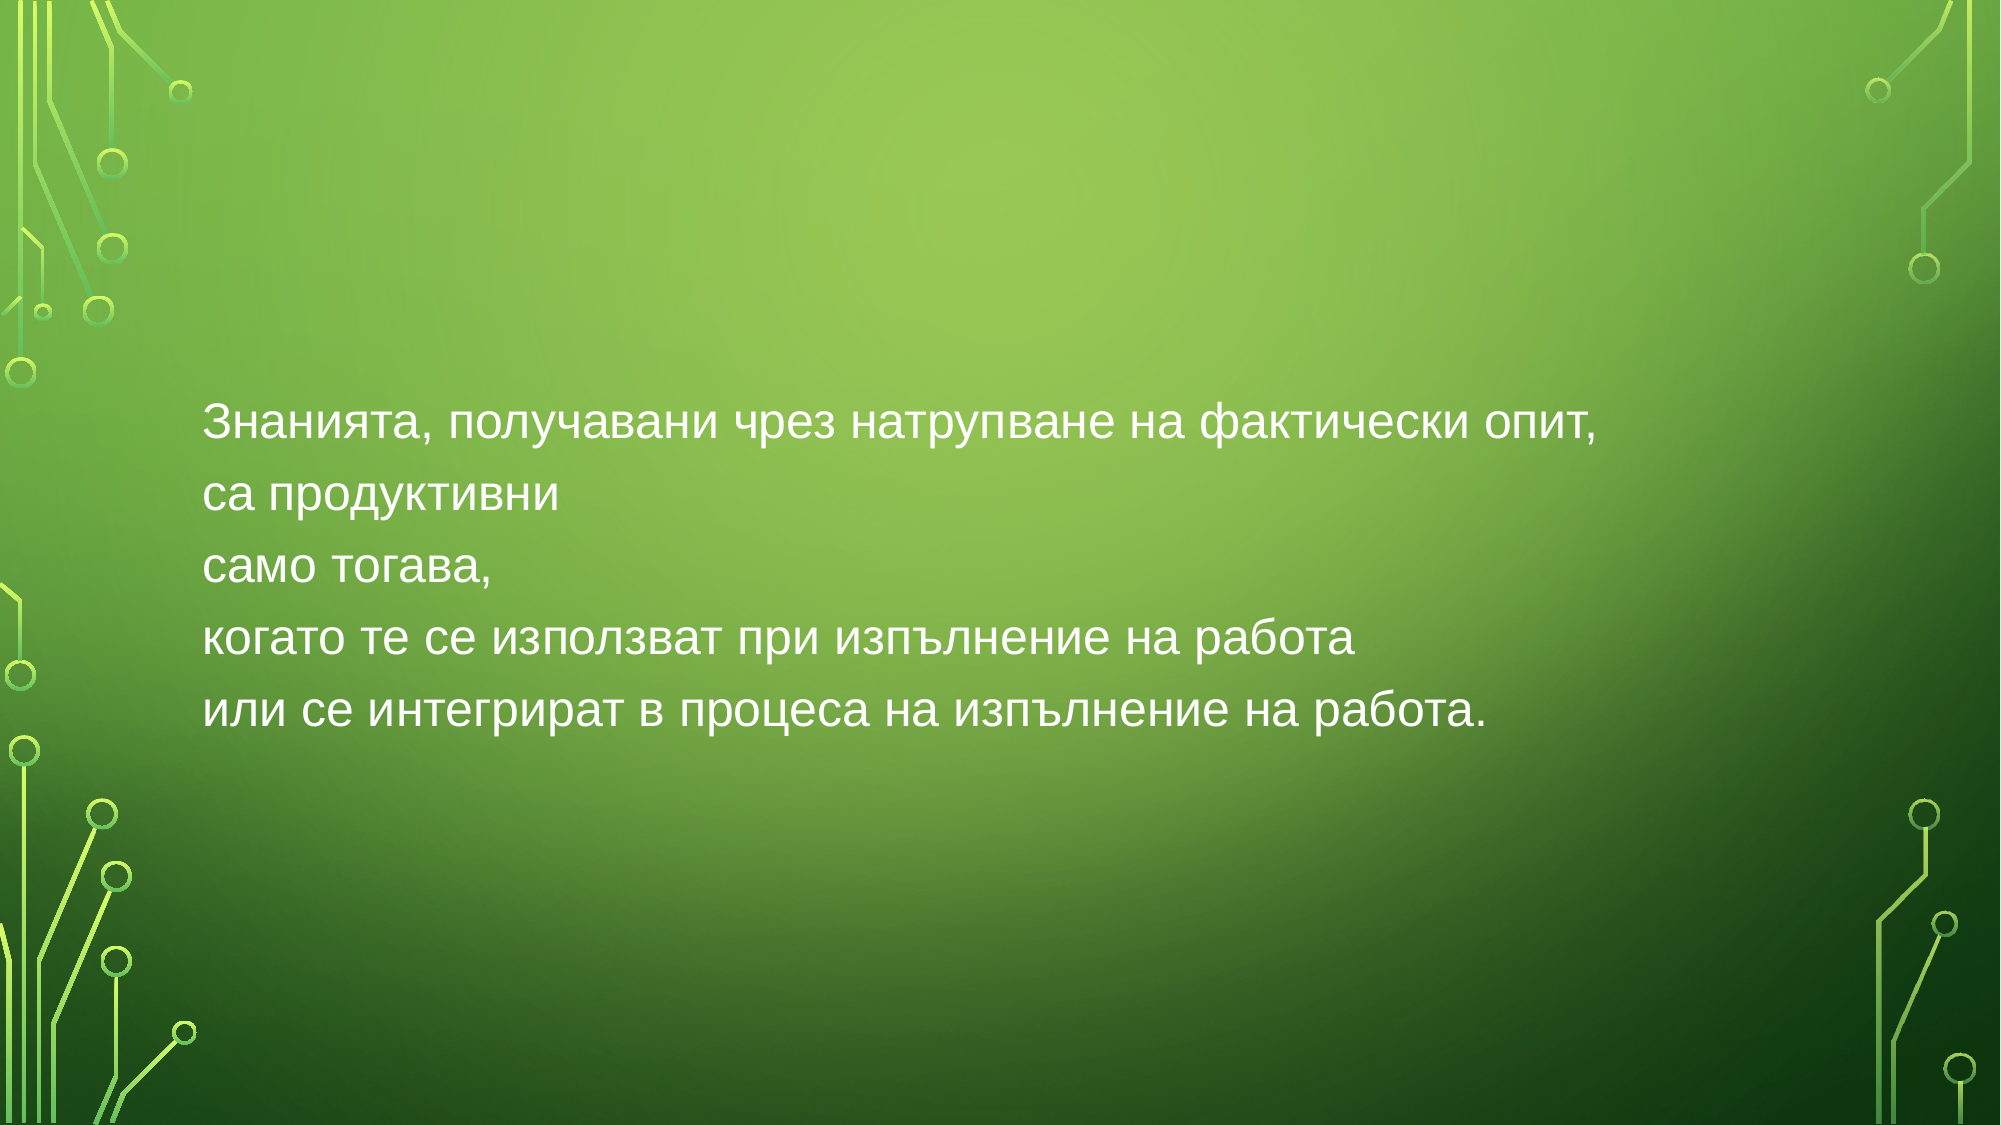

Знанията, получавани чрез натрупване на фактически опит,
са продуктивни
само тогава,
когато те се използват при изпълнение на работа
или се интегрират в процеса на изпълнение на работа.